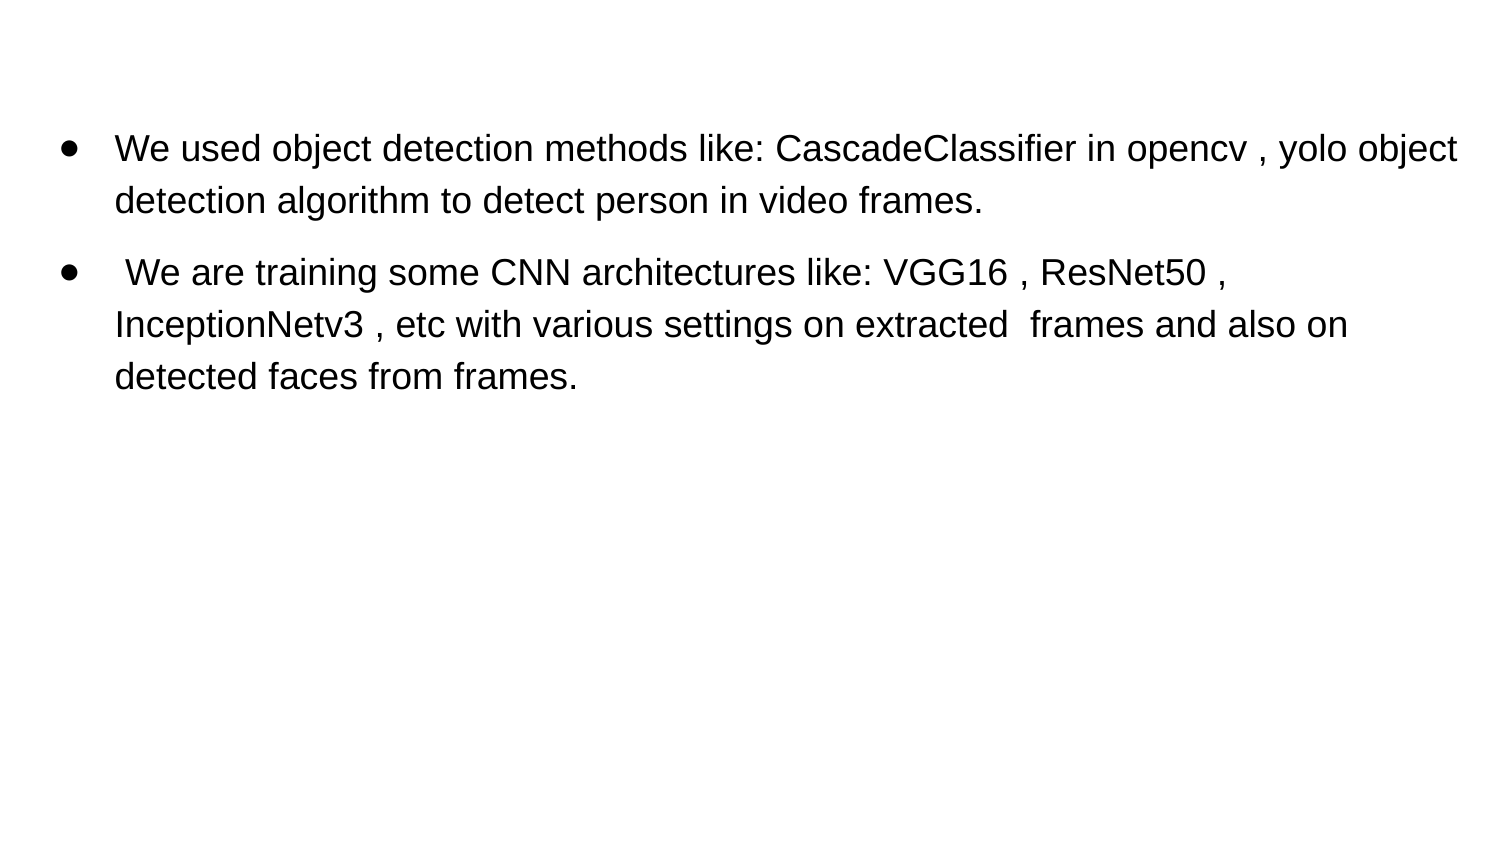

We used object detection methods like: CascadeClassifier in ​opencv ​, ​yolo object detection algorithm to detect person in video frames.
 We are training some CNN architectures like: VGG16 ​, ​ResNet50 ​, ​InceptionNetv3 ​, etc with various settings on extracted  frames and also on detected faces from frames.